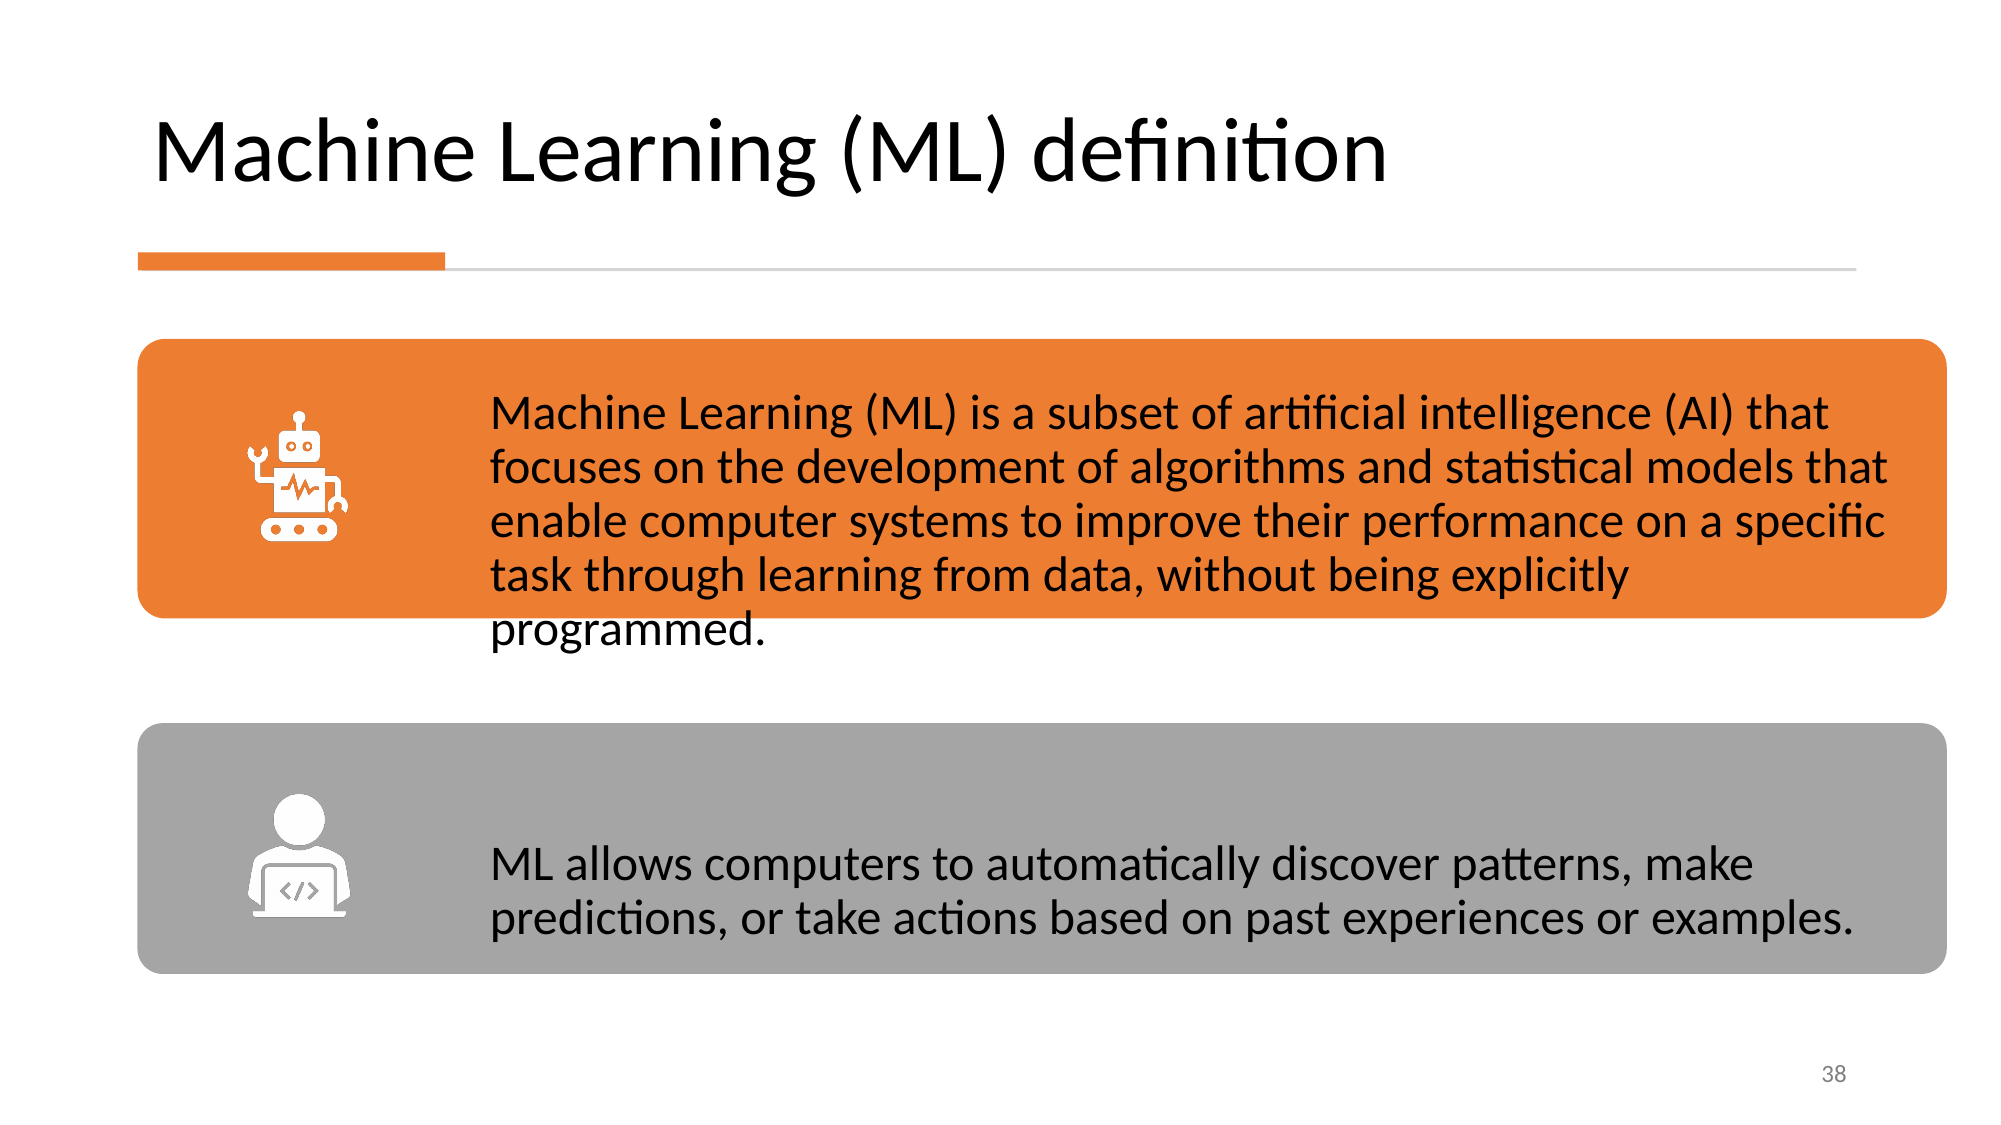

# Machine Learning (ML) definition

Machine Learning (ML) is a subset of artificial intelligence (AI) that focuses on the development of algorithms and statistical models that enable computer systems to improve their performance on a specific task through learning from data, without being explicitly programmed.
ML allows computers to automatically discover patterns, make predictions, or take actions based on past experiences or examples.
38